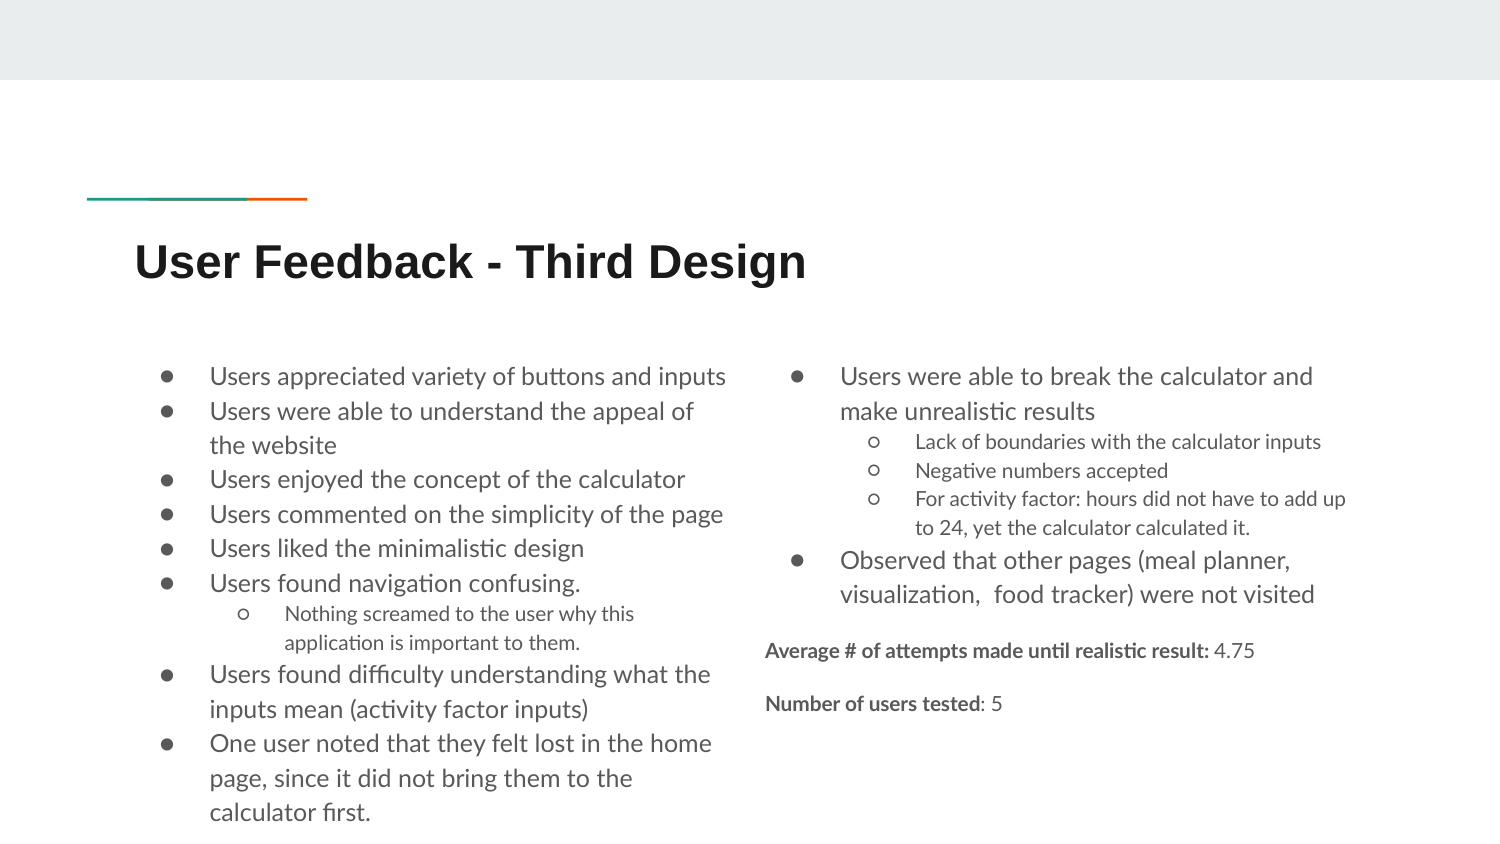

# User Feedback - Third Design
Users appreciated variety of buttons and inputs
Users were able to understand the appeal of the website
Users enjoyed the concept of the calculator
Users commented on the simplicity of the page
Users liked the minimalistic design
Users found navigation confusing.
Nothing screamed to the user why this application is important to them.
Users found difficulty understanding what the inputs mean (activity factor inputs)
One user noted that they felt lost in the home page, since it did not bring them to the calculator first.

Users were able to break the calculator and make unrealistic results
Lack of boundaries with the calculator inputs
Negative numbers accepted
For activity factor: hours did not have to add up to 24, yet the calculator calculated it.
Observed that other pages (meal planner, visualization,  food tracker) were not visited
Average # of attempts made until realistic result: 4.75
Number of users tested: 5